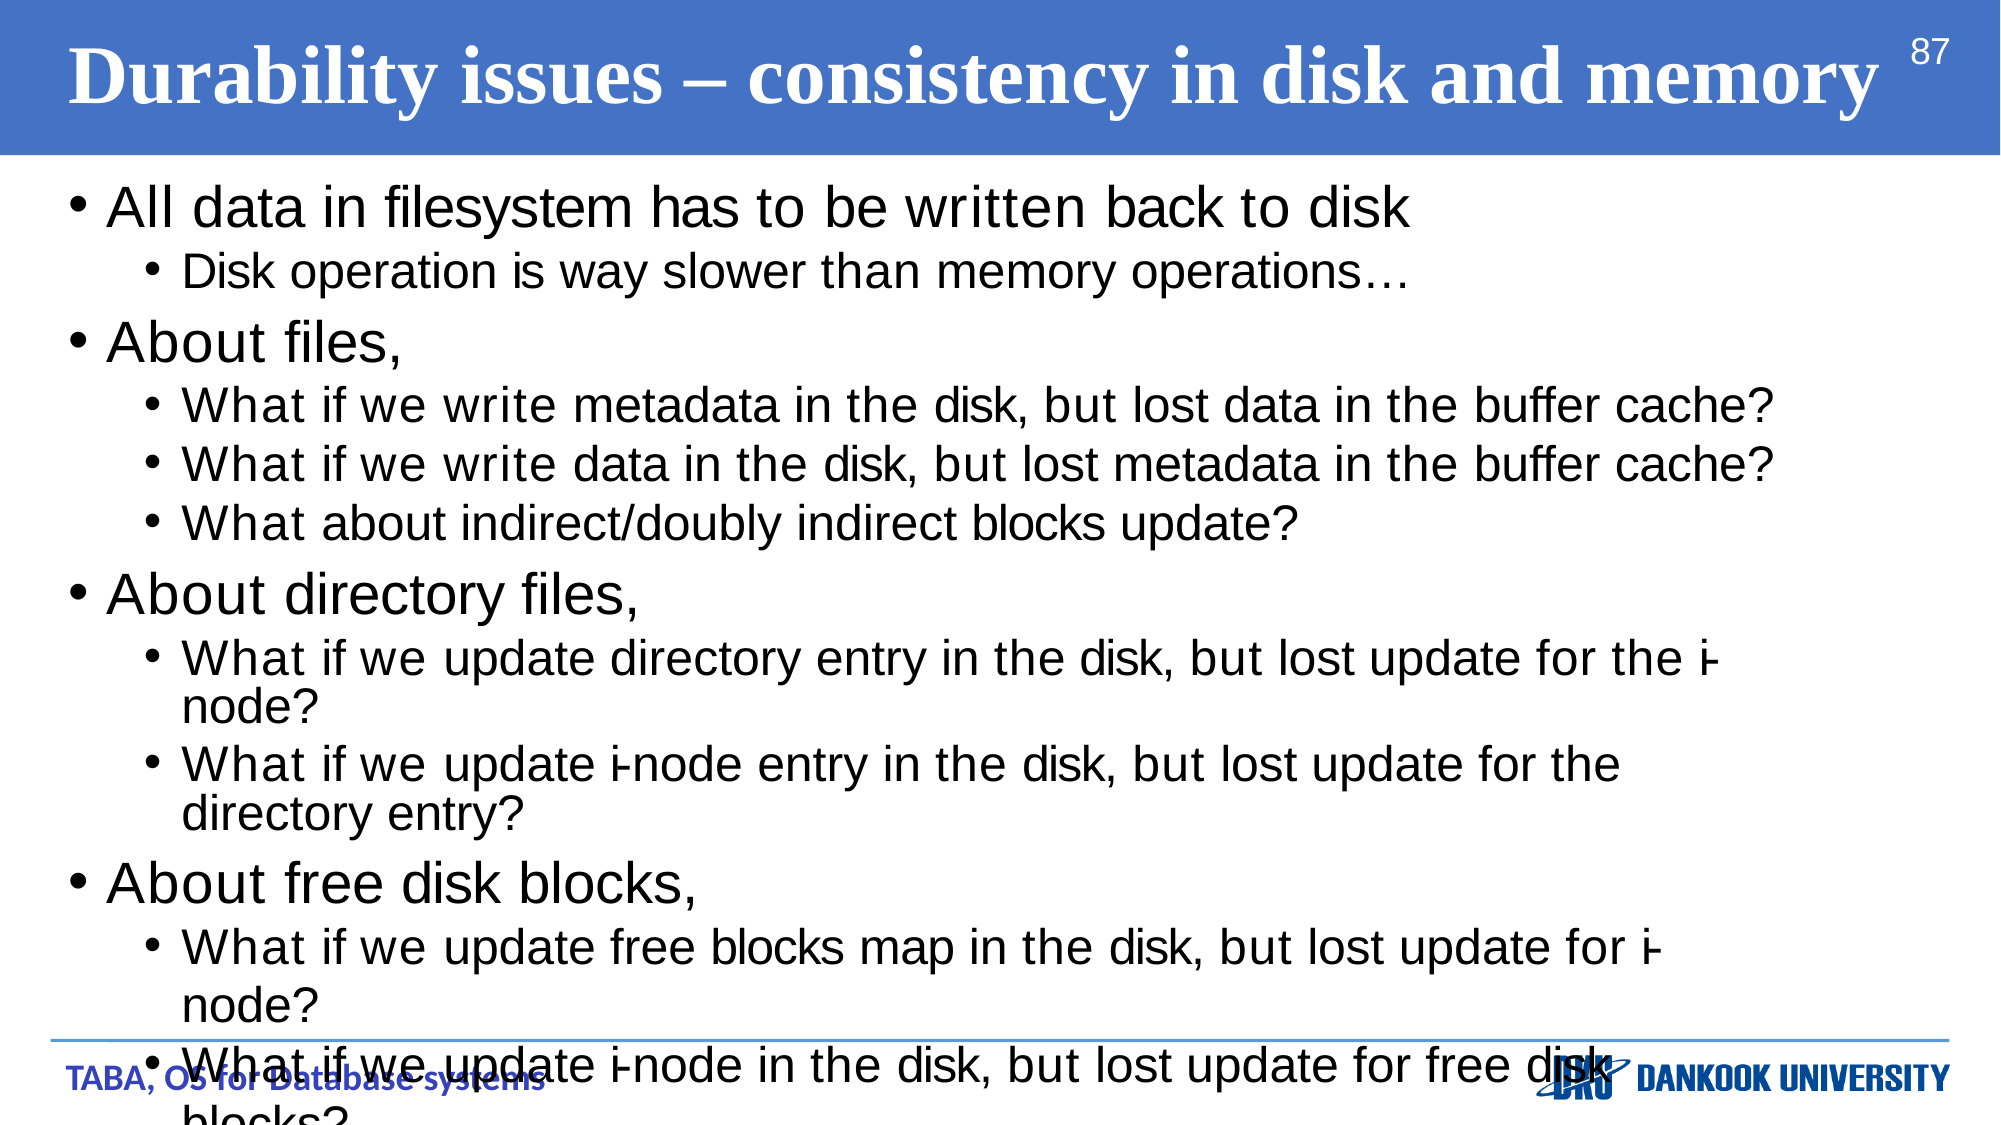

# Durability issues – consistency in disk and memory
87
All data in filesystem has to be written back to disk
Disk operation is way slower than memory operations…
About files,
What if we write metadata in the disk, but lost data in the buffer cache?
What if we write data in the disk, but lost metadata in the buffer cache?
What about indirect/doubly indirect blocks update?
About directory files,
What if we update directory entry in the disk, but lost update for the i- node?
What if we update i-node entry in the disk, but lost update for the directory entry?
About free disk blocks,
What if we update free blocks map in the disk, but lost update for i-node?
What if we update i-node in the disk, but lost update for free disk blocks?
TABA, OS for Database systems